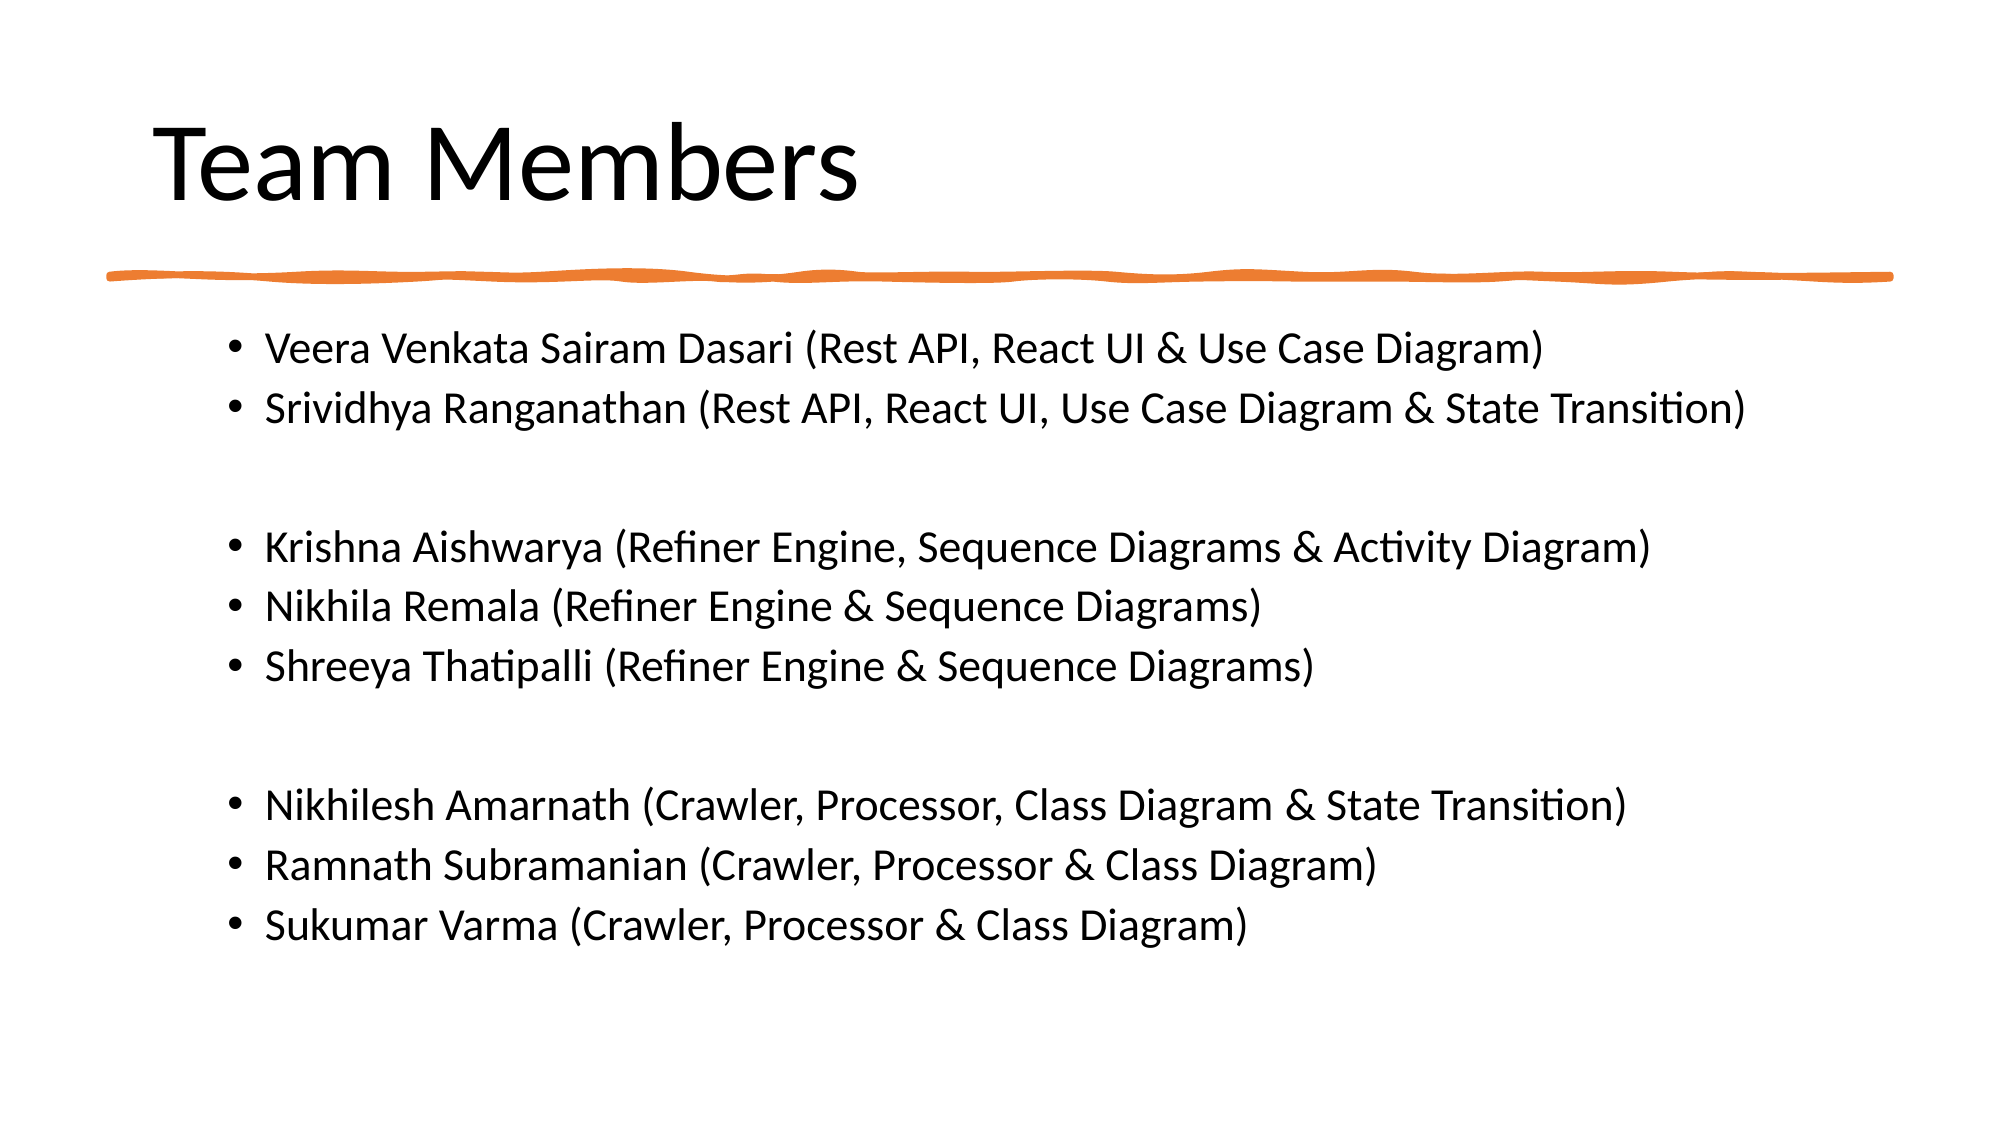

# Team Members

Veera Venkata Sairam Dasari (Rest API, React UI & Use Case Diagram)
Srividhya Ranganathan (Rest API, React UI, Use Case Diagram & State Transition)

Krishna Aishwarya (Refiner Engine, Sequence Diagrams & Activity Diagram)
Nikhila Remala (Refiner Engine & Sequence Diagrams)
Shreeya Thatipalli (Refiner Engine & Sequence Diagrams)

Nikhilesh Amarnath (Crawler, Processor, Class Diagram & State Transition)
Ramnath Subramanian (Crawler, Processor & Class Diagram)
Sukumar Varma (Crawler, Processor & Class Diagram)